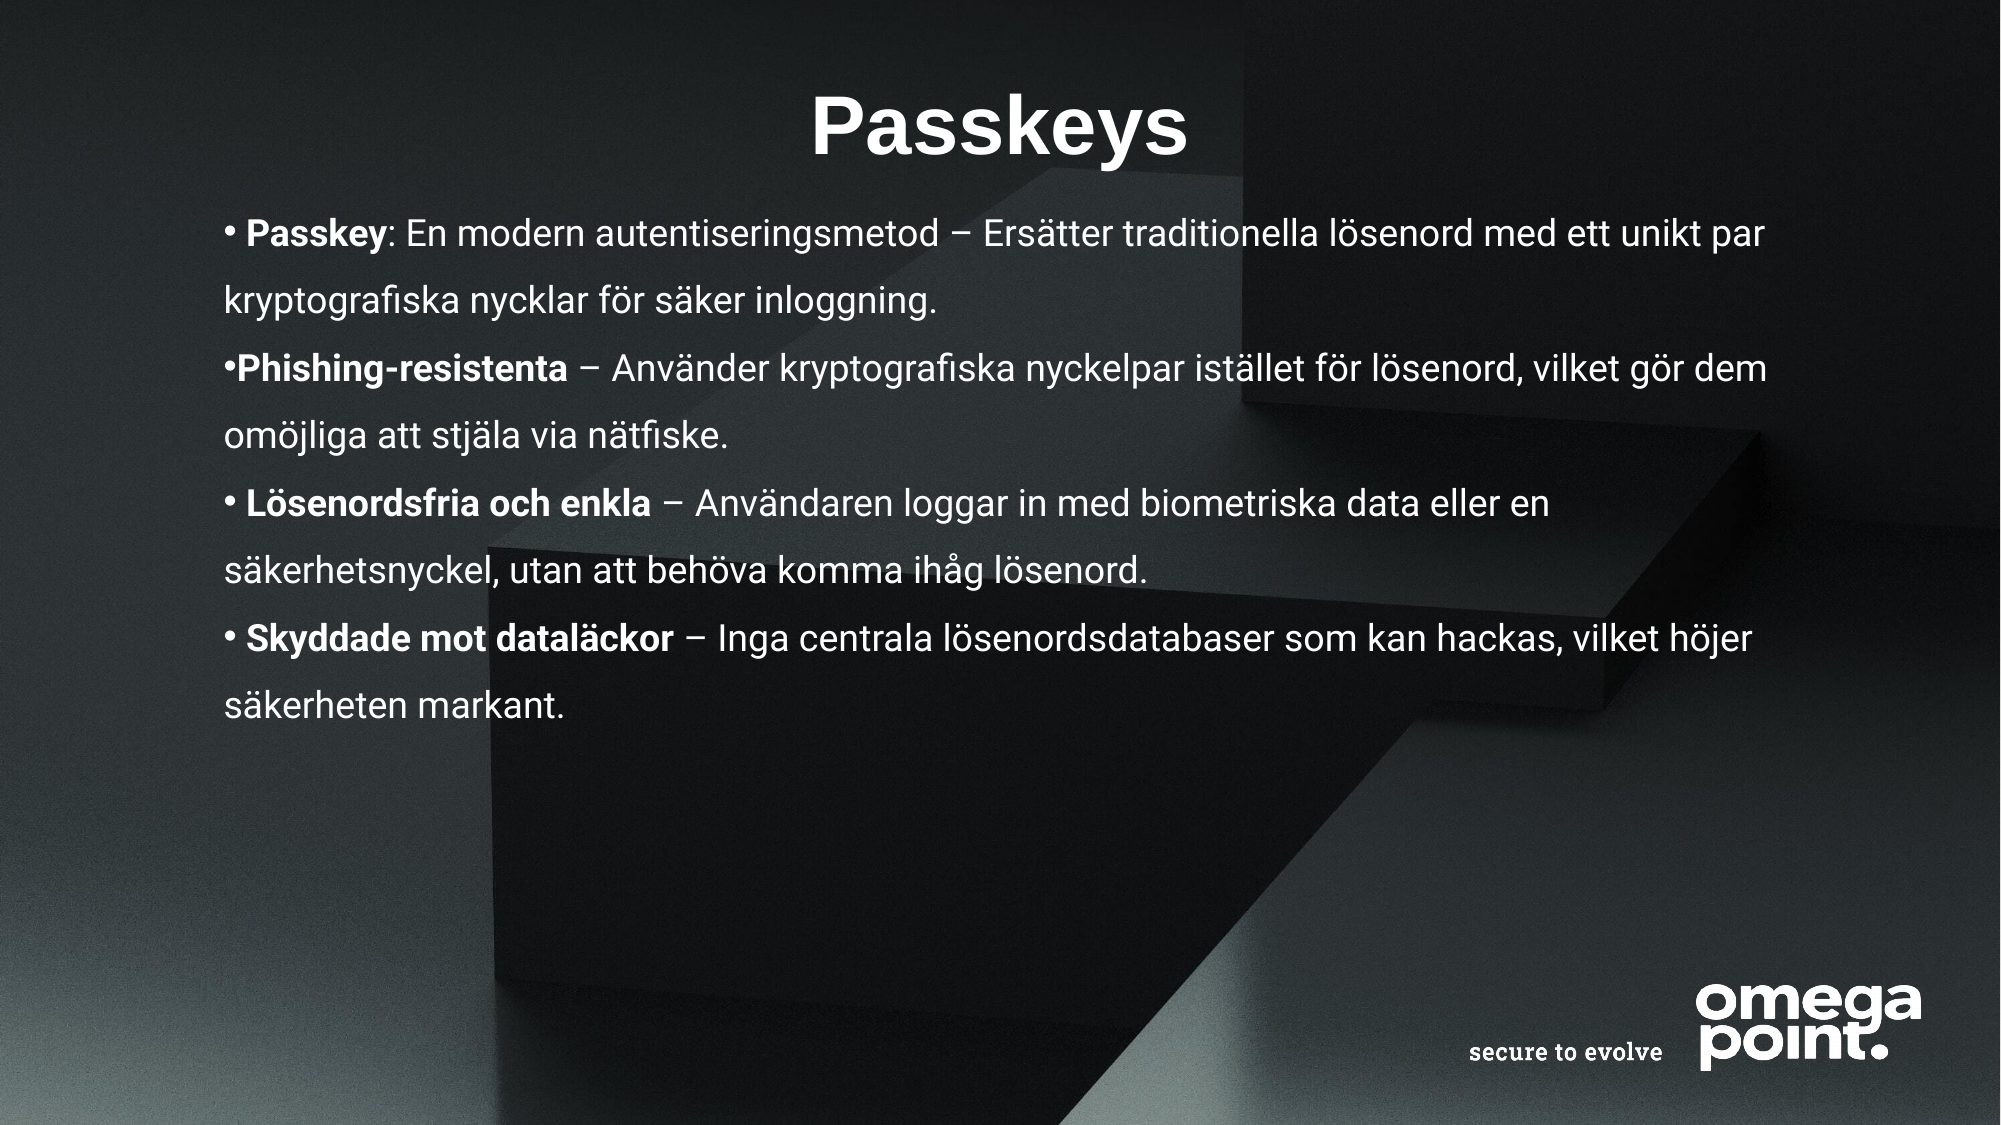

# Passkeys
 Passkey: En modern autentiseringsmetod – Ersätter traditionella lösenord med ett unikt par kryptografiska nycklar för säker inloggning.
Phishing-resistenta – Använder kryptografiska nyckelpar istället för lösenord, vilket gör dem omöjliga att stjäla via nätfiske.
 Lösenordsfria och enkla – Användaren loggar in med biometriska data eller en säkerhetsnyckel, utan att behöva komma ihåg lösenord.
 Skyddade mot dataläckor – Inga centrala lösenordsdatabaser som kan hackas, vilket höjer säkerheten markant.